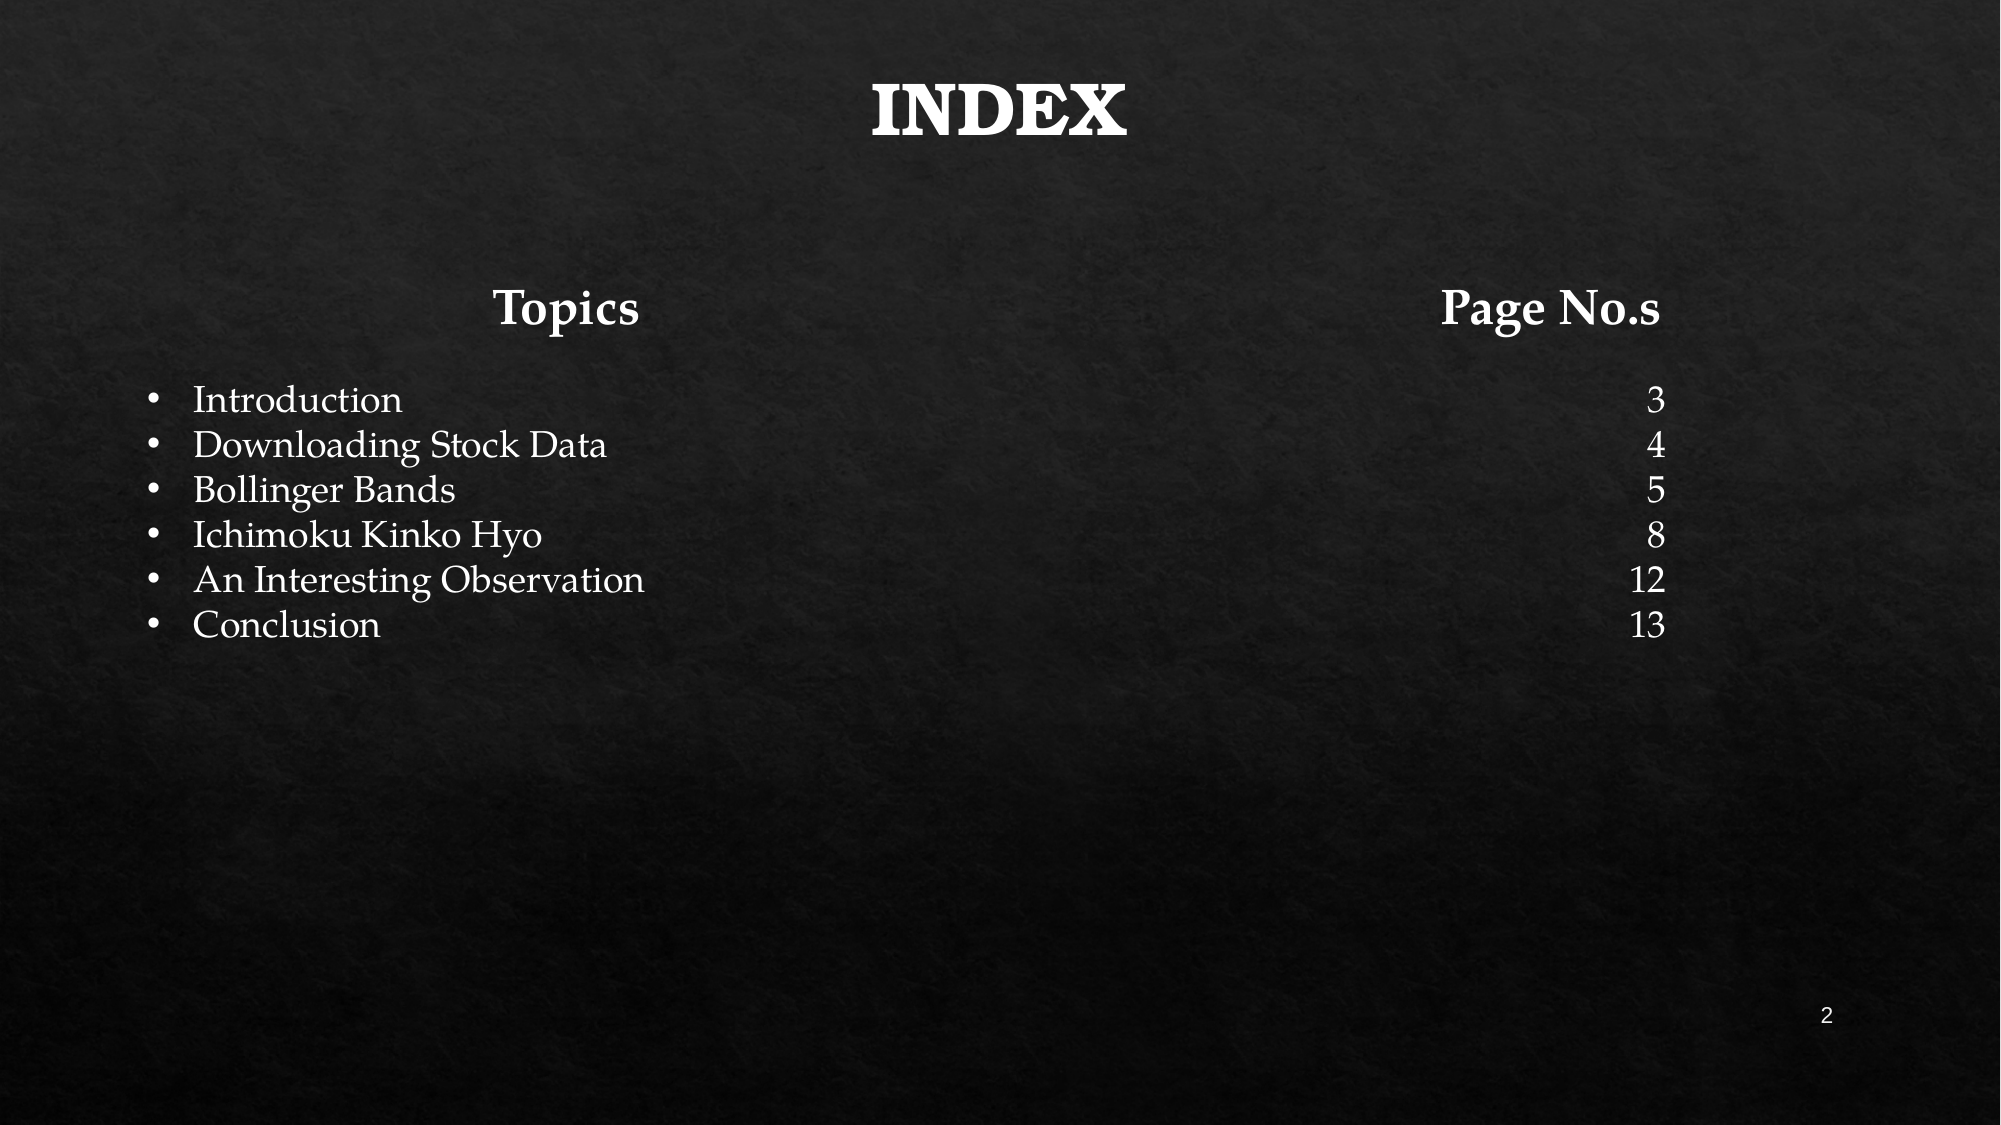

INDEX
Topics
Page No.s
Introduction
Downloading Stock Data
Bollinger Bands
Ichimoku Kinko Hyo
An Interesting Observation
Conclusion

3
4
5
8
12
13
2